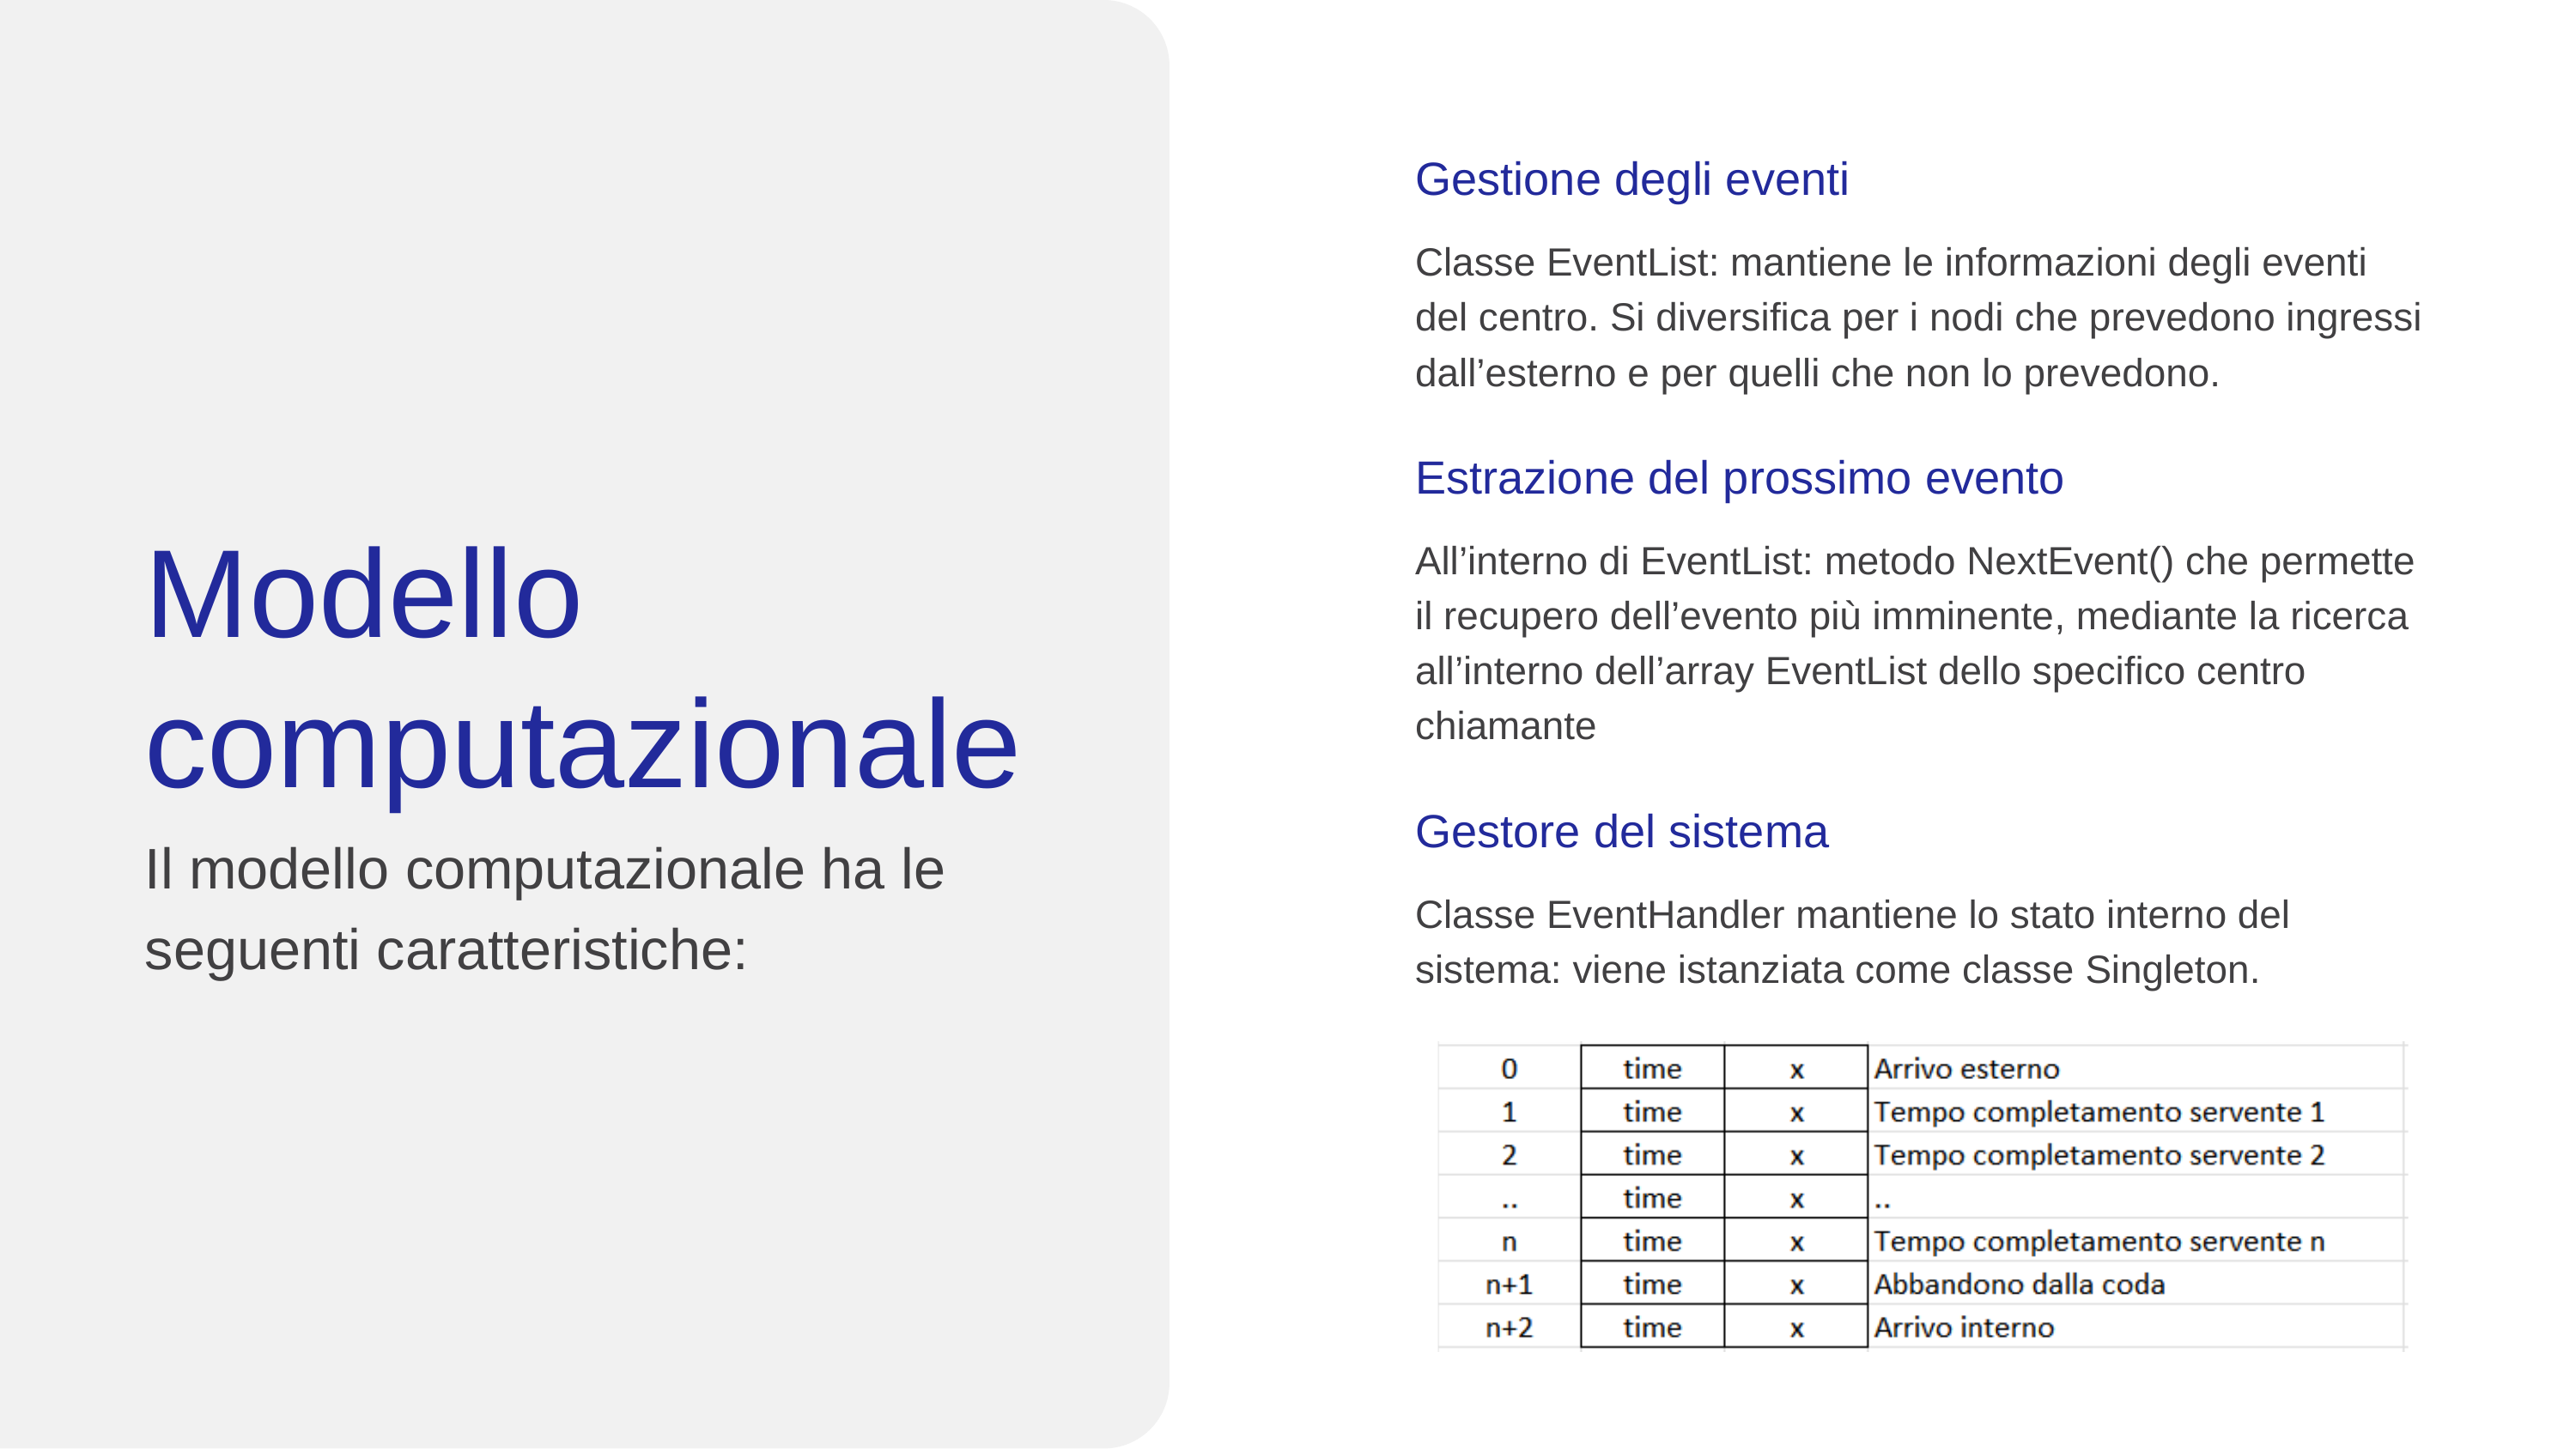

Gestione degli eventi
Classe EventList: mantiene le informazioni degli eventi del centro. Si diversifica per i nodi che prevedono ingressi dall’esterno e per quelli che non lo prevedono.
Estrazione del prossimo evento
All’interno di EventList: metodo NextEvent() che permette il recupero dell’evento più imminente, mediante la ricerca all’interno dell’array EventList dello specifico centro chiamante
Modello
computazionale
Il modello computazionale ha le seguenti caratteristiche:
Gestore del sistema
Classe EventHandler mantiene lo stato interno del sistema: viene istanziata come classe Singleton.